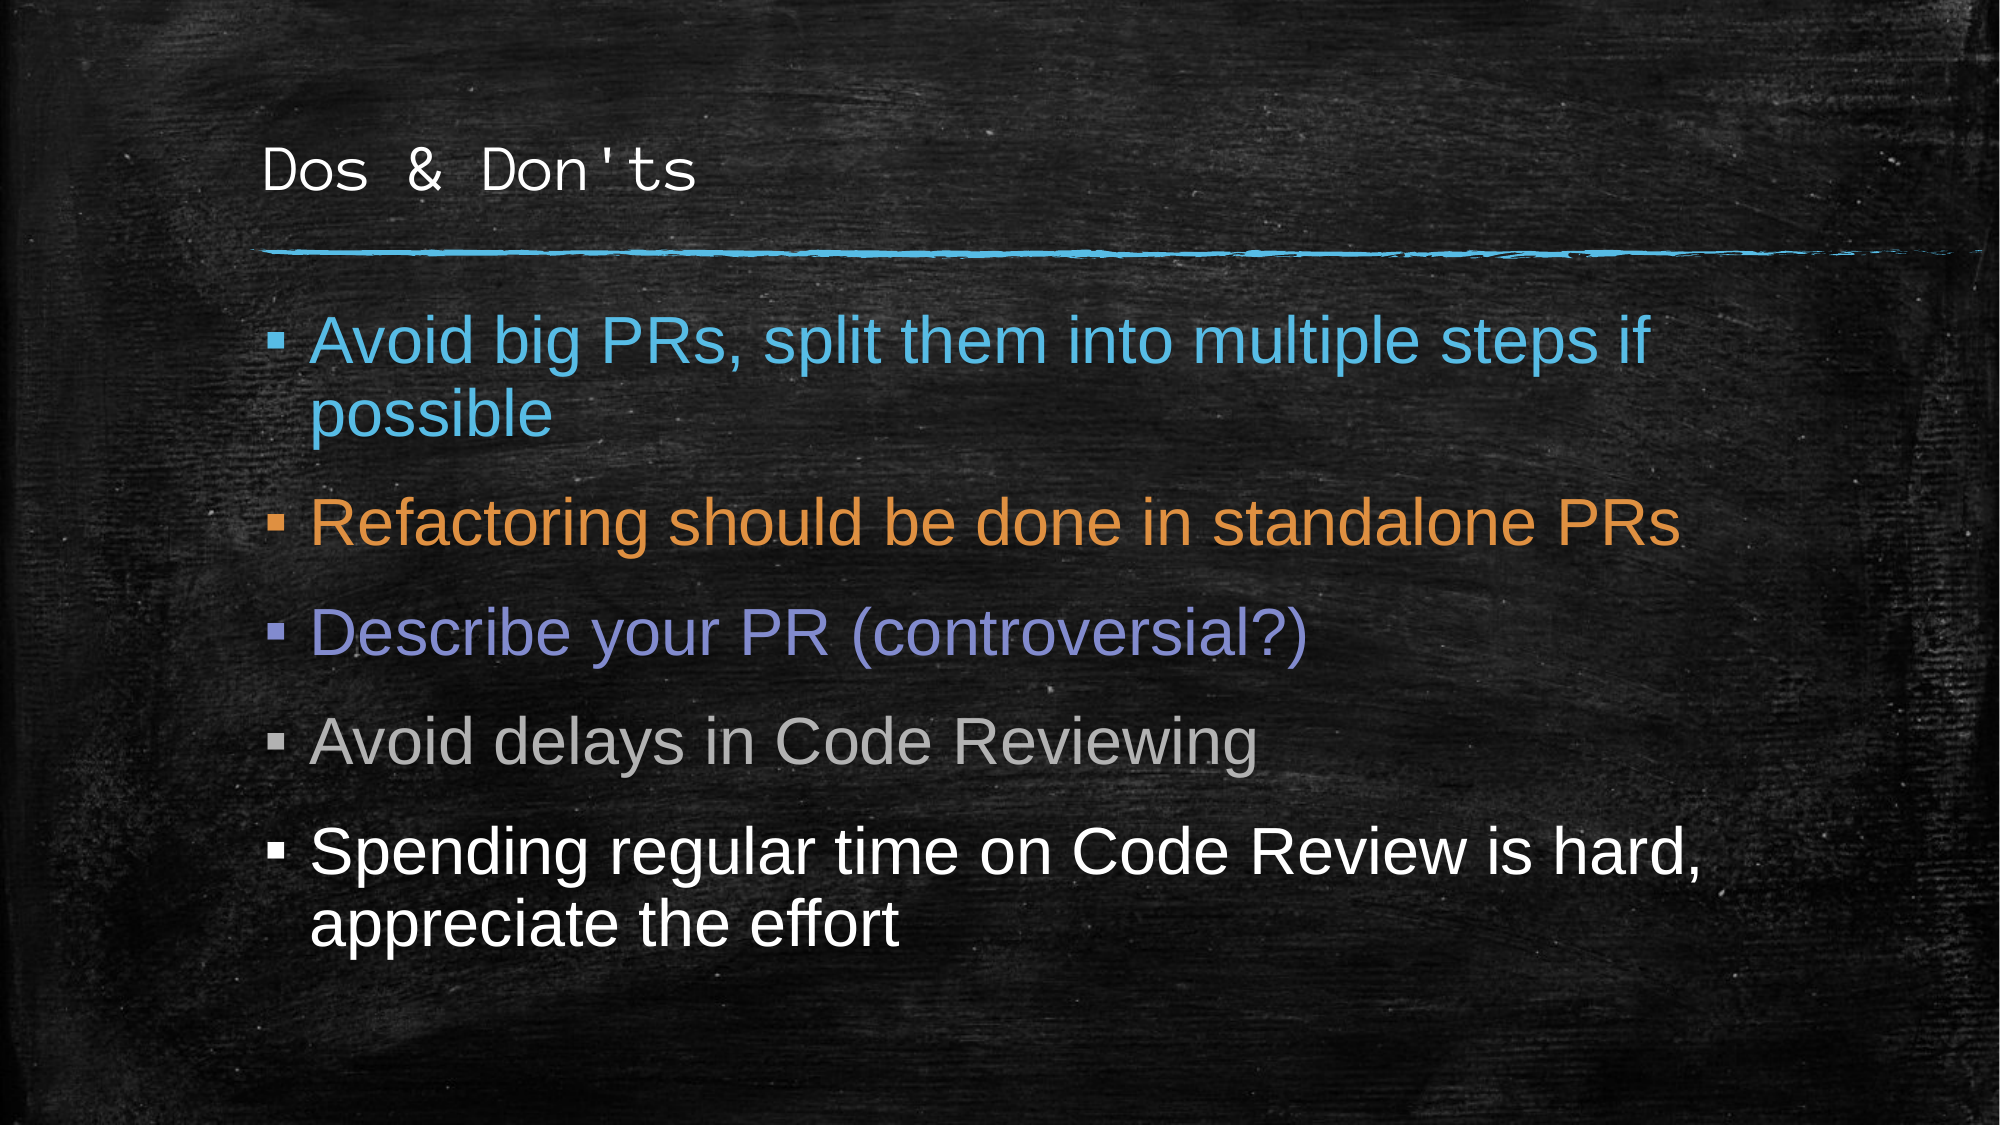

# Dos & Don'ts
Avoid big PRs, split them into multiple steps if possible
Refactoring should be done in standalone PRs
Describe your PR (controversial?)
Avoid delays in Code Reviewing
Spending regular time on Code Review is hard, appreciate the effort